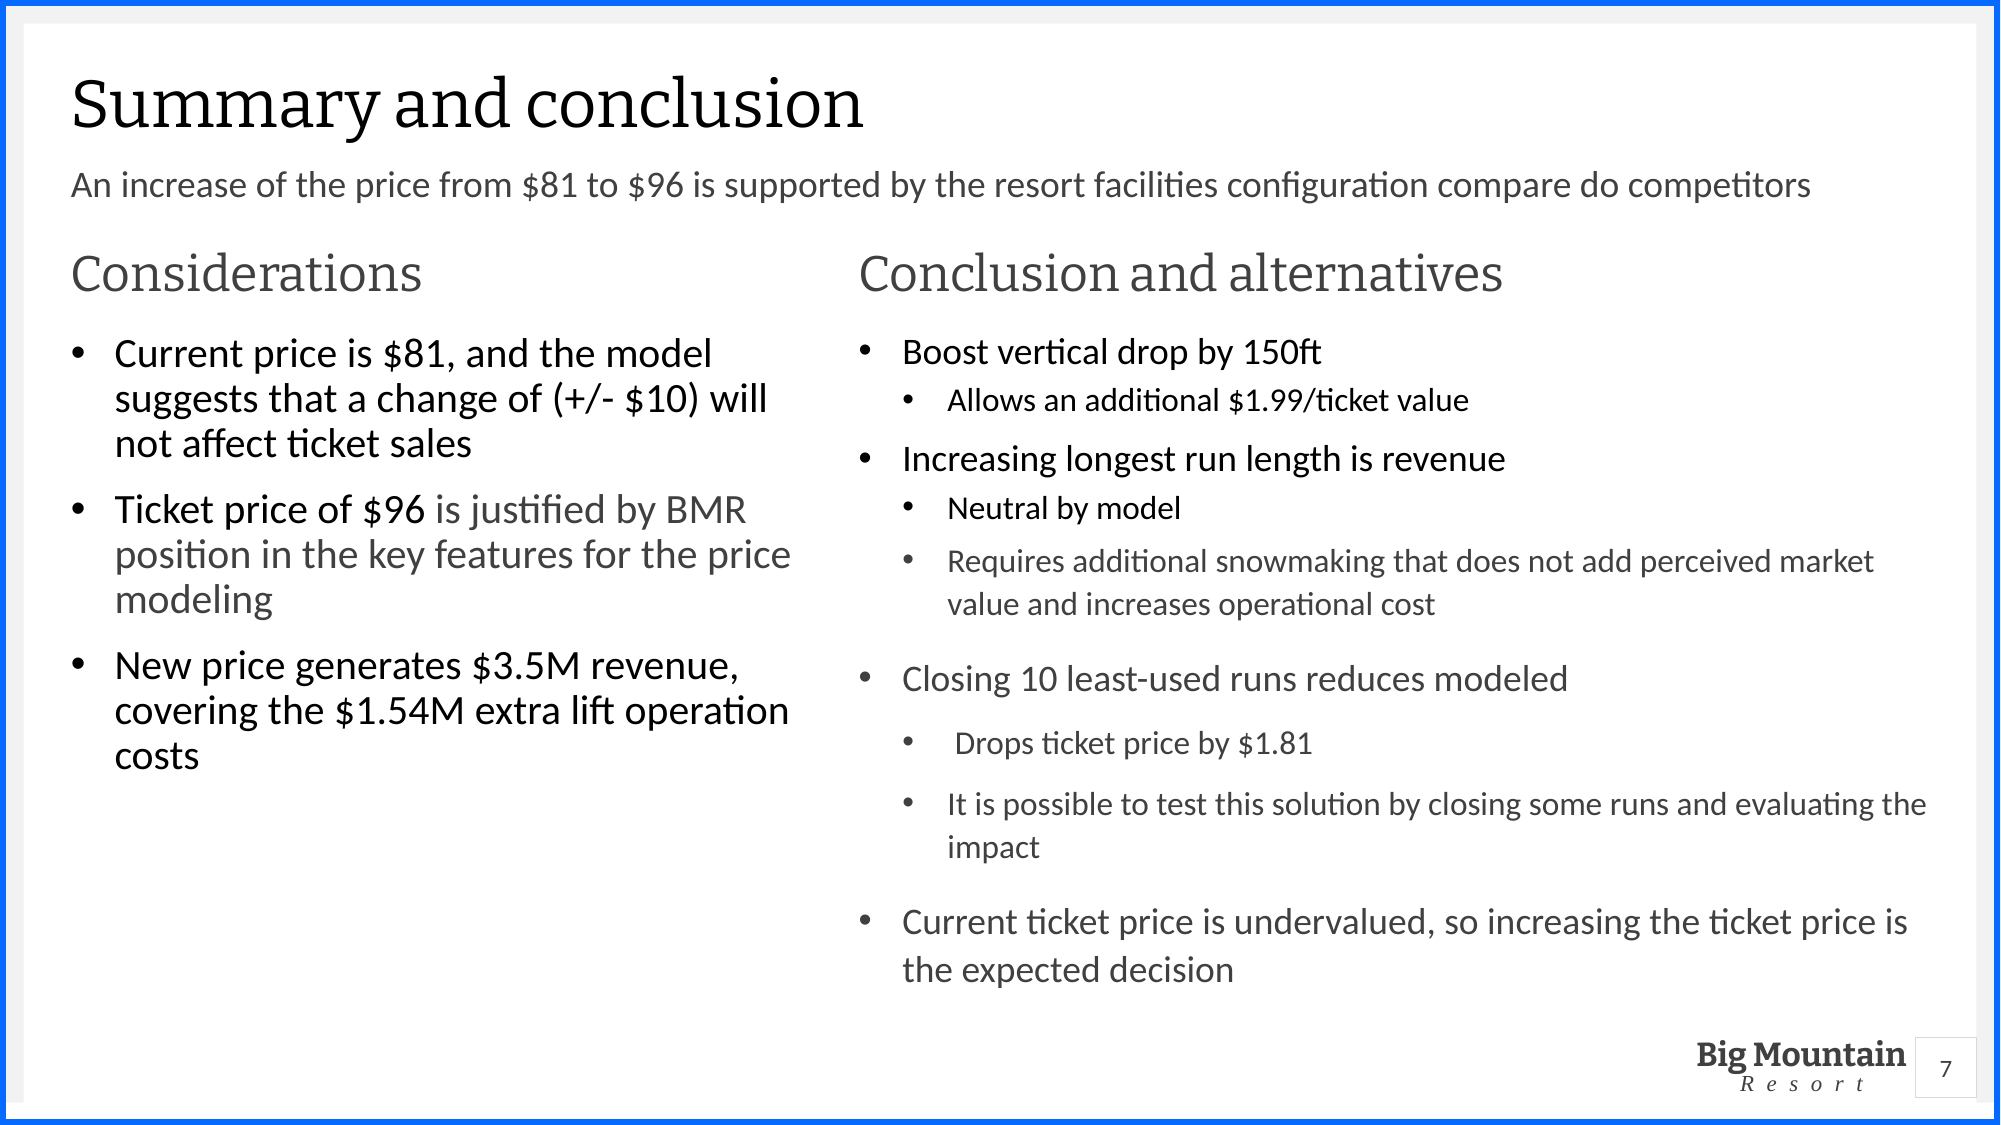

# Summary and conclusion
An increase of the price from $81 to $96 is supported by the resort facilities configuration compare do competitors
Considerations
Conclusion and alternatives
Current price is $81, and the model suggests that a change of (+/- $10) will not affect ticket sales
Ticket price of $96 is justified by BMR position in the key features for the price modeling
New price generates $3.5M revenue, covering the $1.54M extra lift operation costs
Boost vertical drop by 150ft
Allows an additional $1.99/ticket value
Increasing longest run length is revenue
Neutral by model
Requires additional snowmaking that does not add perceived market value and increases operational cost
Closing 10 least-used runs reduces modeled
 Drops ticket price by $1.81
It is possible to test this solution by closing some runs and evaluating the impact
Current ticket price is undervalued, so increasing the ticket price is the expected decision

7